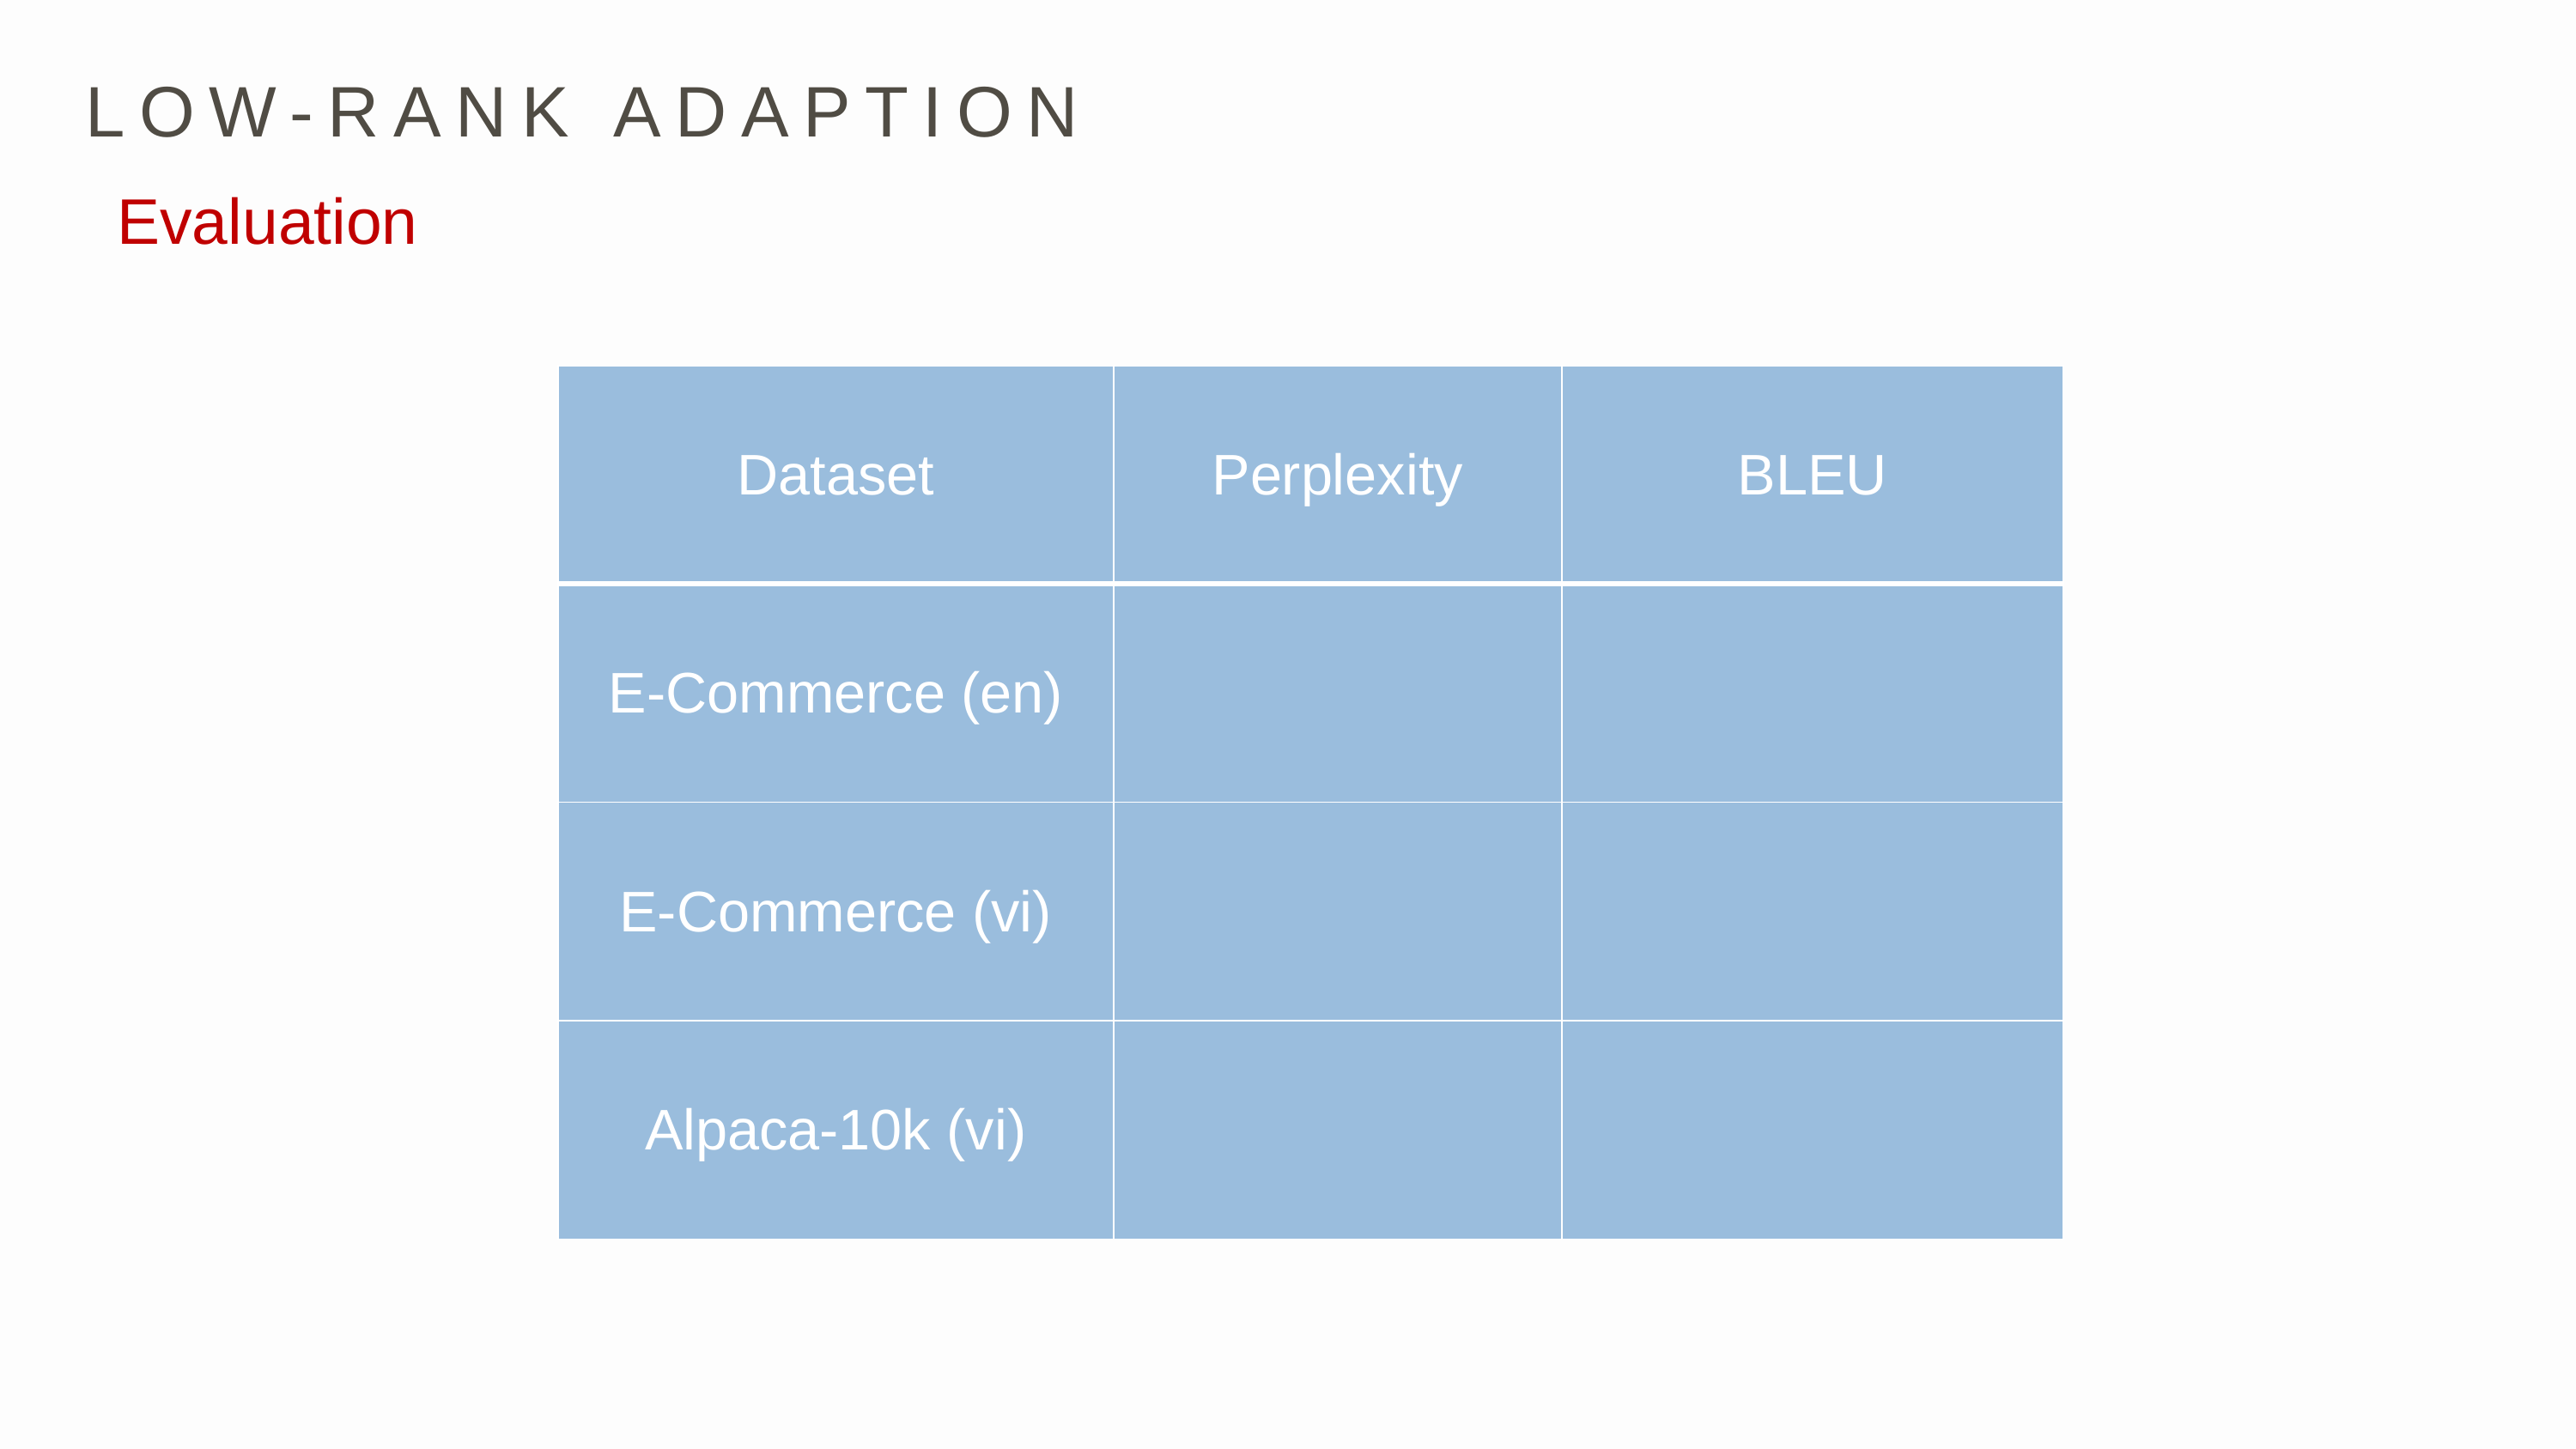

LOW-RANK ADAPTION
Evaluation
| Dataset | Perplexity | BLEU |
| --- | --- | --- |
| E-Commerce (en) |  |  |
| E-Commerce (vi) |  |  |
| Alpaca-10k (vi) |  |  |